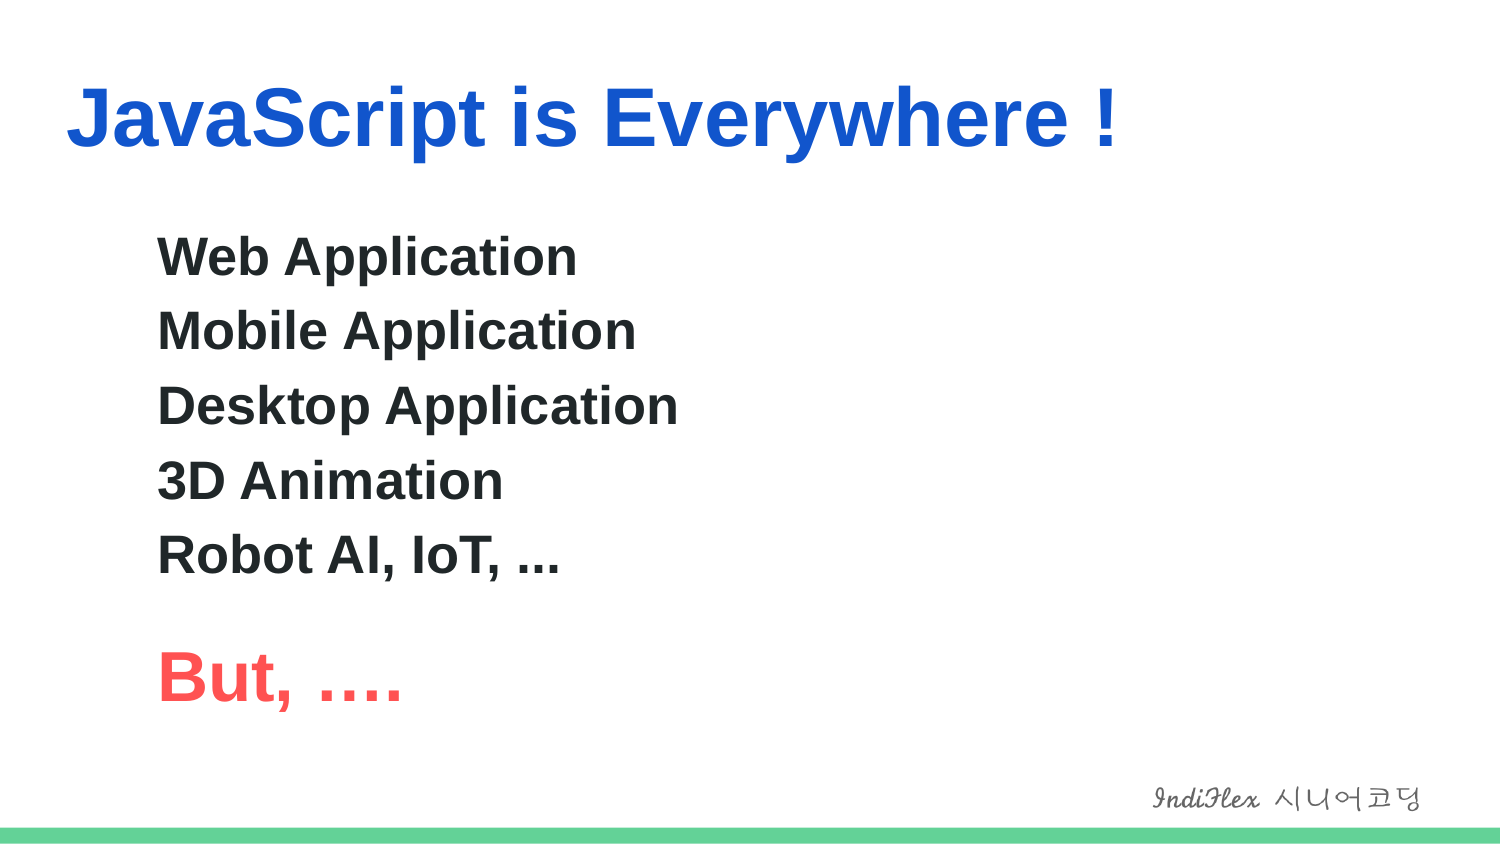

# JavaScript is Everywhere !
Web Application
Mobile Application
Desktop Application
3D Animation
Robot AI, IoT, ...
But, ….